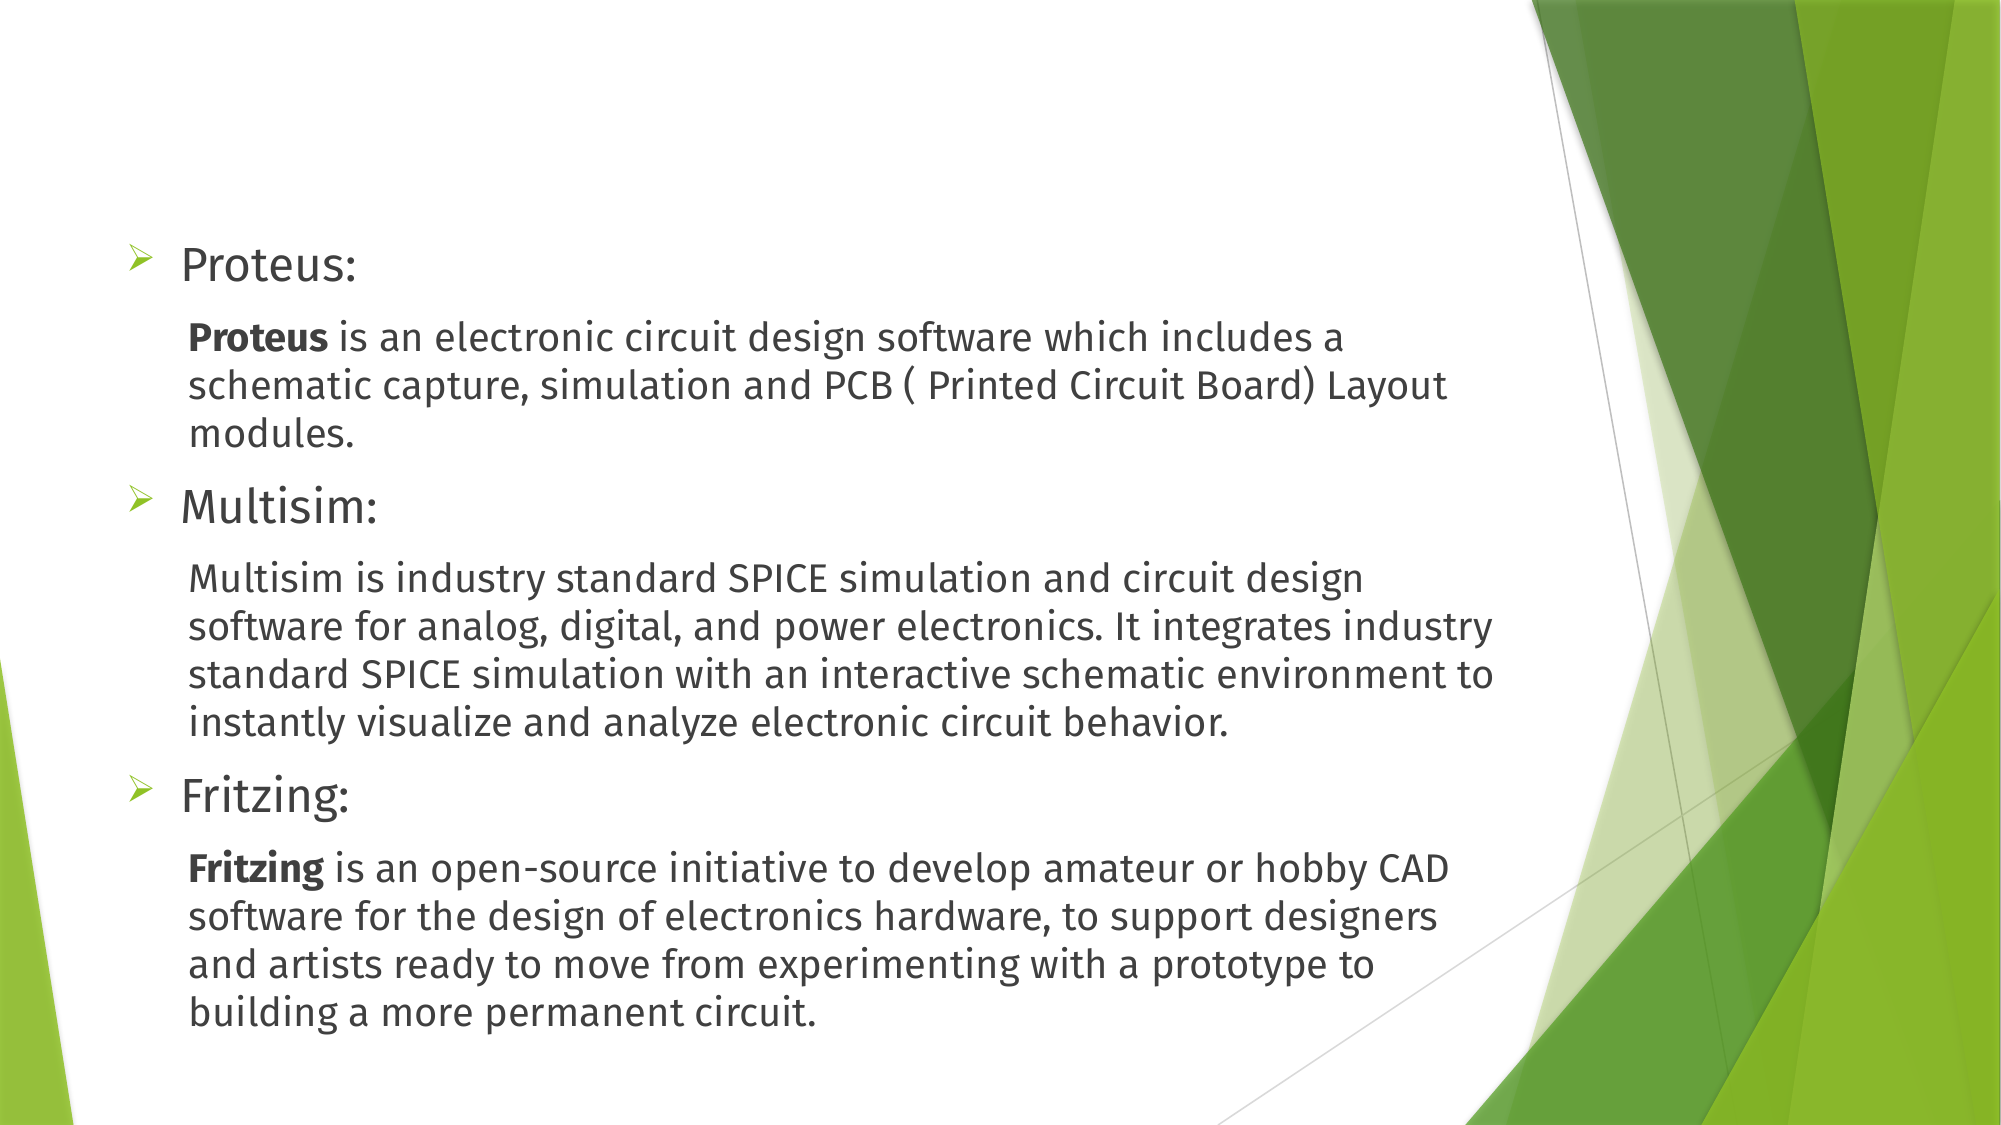

Proteus:
Proteus is an electronic circuit design software which includes a schematic capture, simulation and PCB ( Printed Circuit Board) Layout modules.
Multisim:
Multisim is industry standard SPICE simulation and circuit design software for analog, digital, and power electronics. It integrates industry standard SPICE simulation with an interactive schematic environment to instantly visualize and analyze electronic circuit behavior.
Fritzing:
Fritzing is an open-source initiative to develop amateur or hobby CAD software for the design of electronics hardware, to support designers and artists ready to move from experimenting with a prototype to building a more permanent circuit.